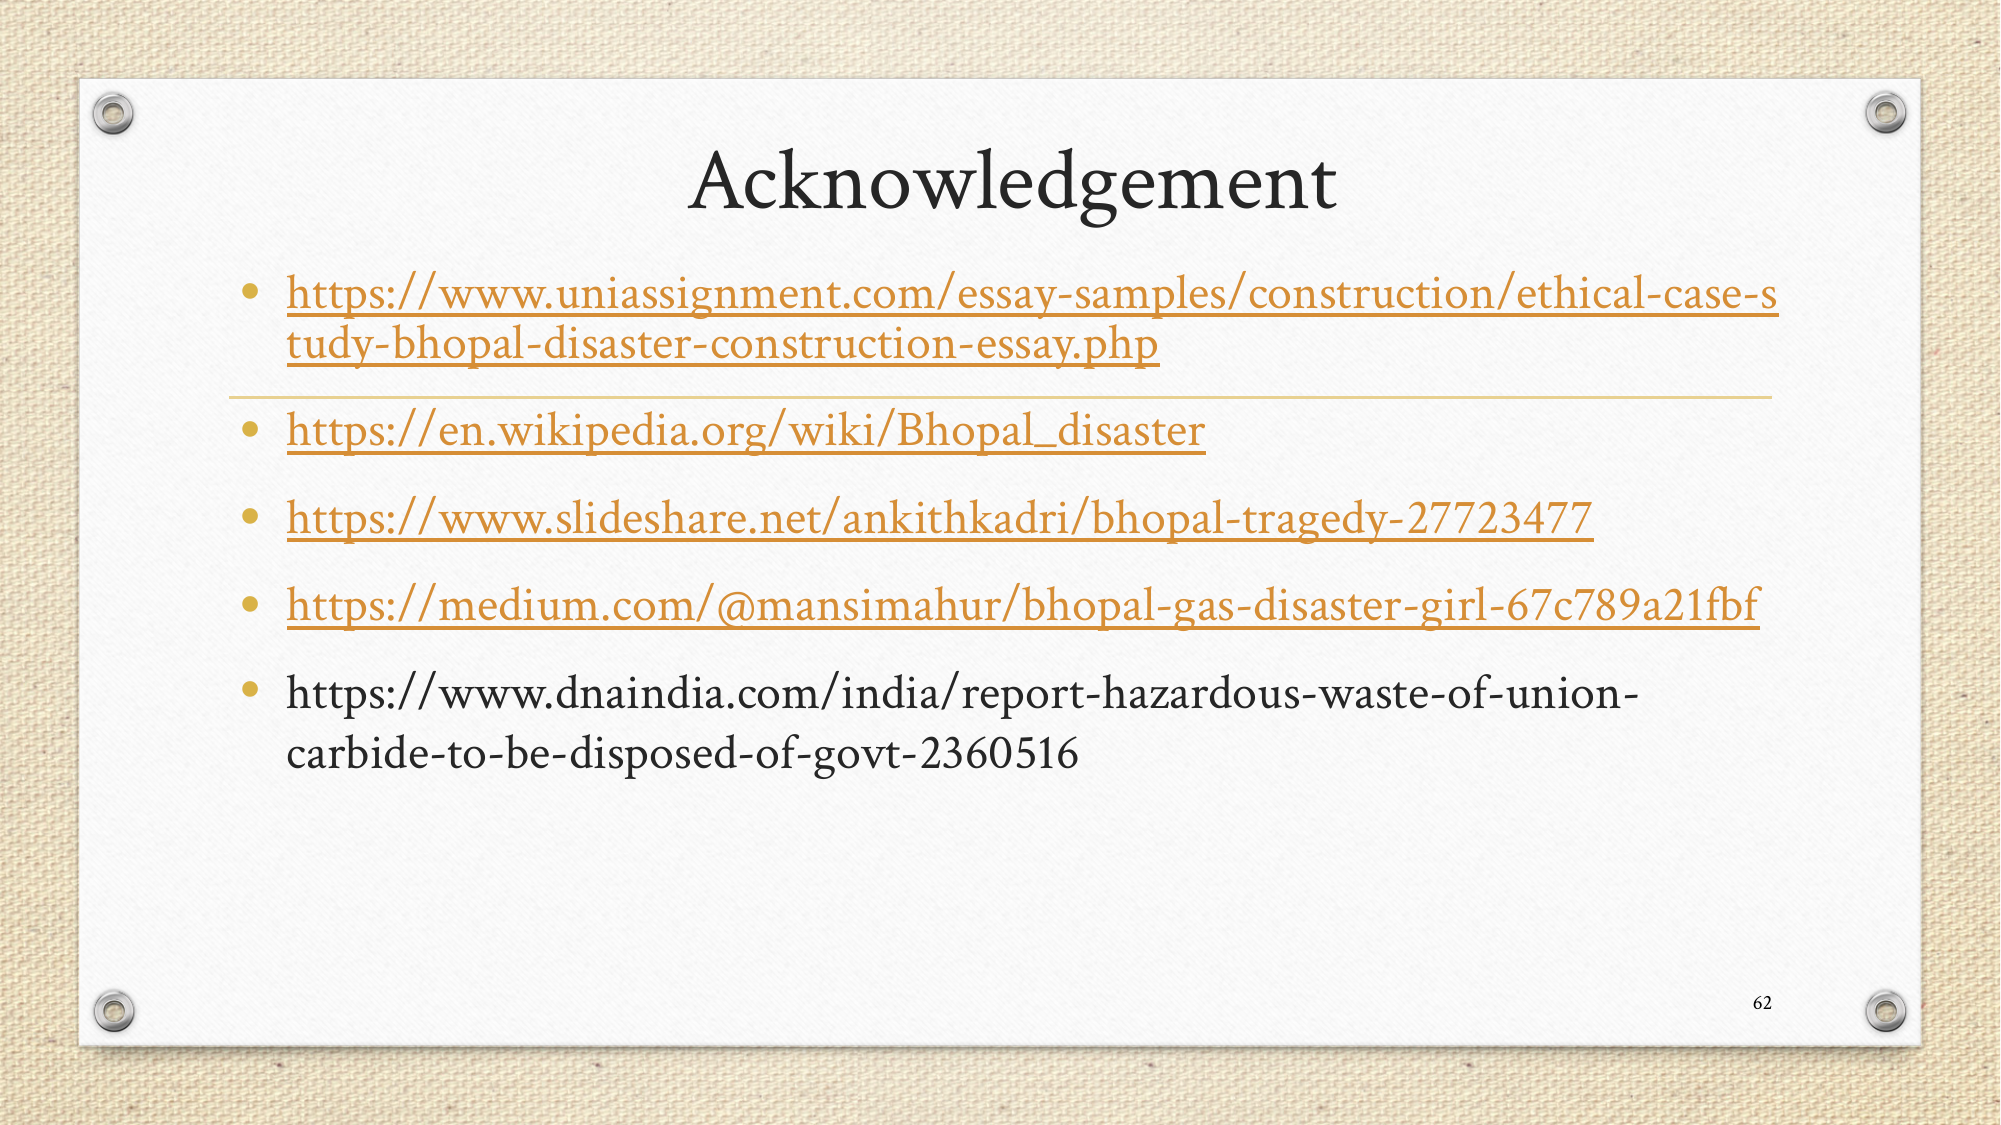

# Acknowledgement
https://www.uniassignment.com/essay-samples/construction/ethical-case-study-bhopal-disaster-construction-essay.php
https://en.wikipedia.org/wiki/Bhopal_disaster
https://www.slideshare.net/ankithkadri/bhopal-tragedy-27723477
https://medium.com/@mansimahur/bhopal-gas-disaster-girl-67c789a21fbf
https://www.dnaindia.com/india/report-hazardous-waste-of-union-carbide-to-be-disposed-of-govt-2360516

62